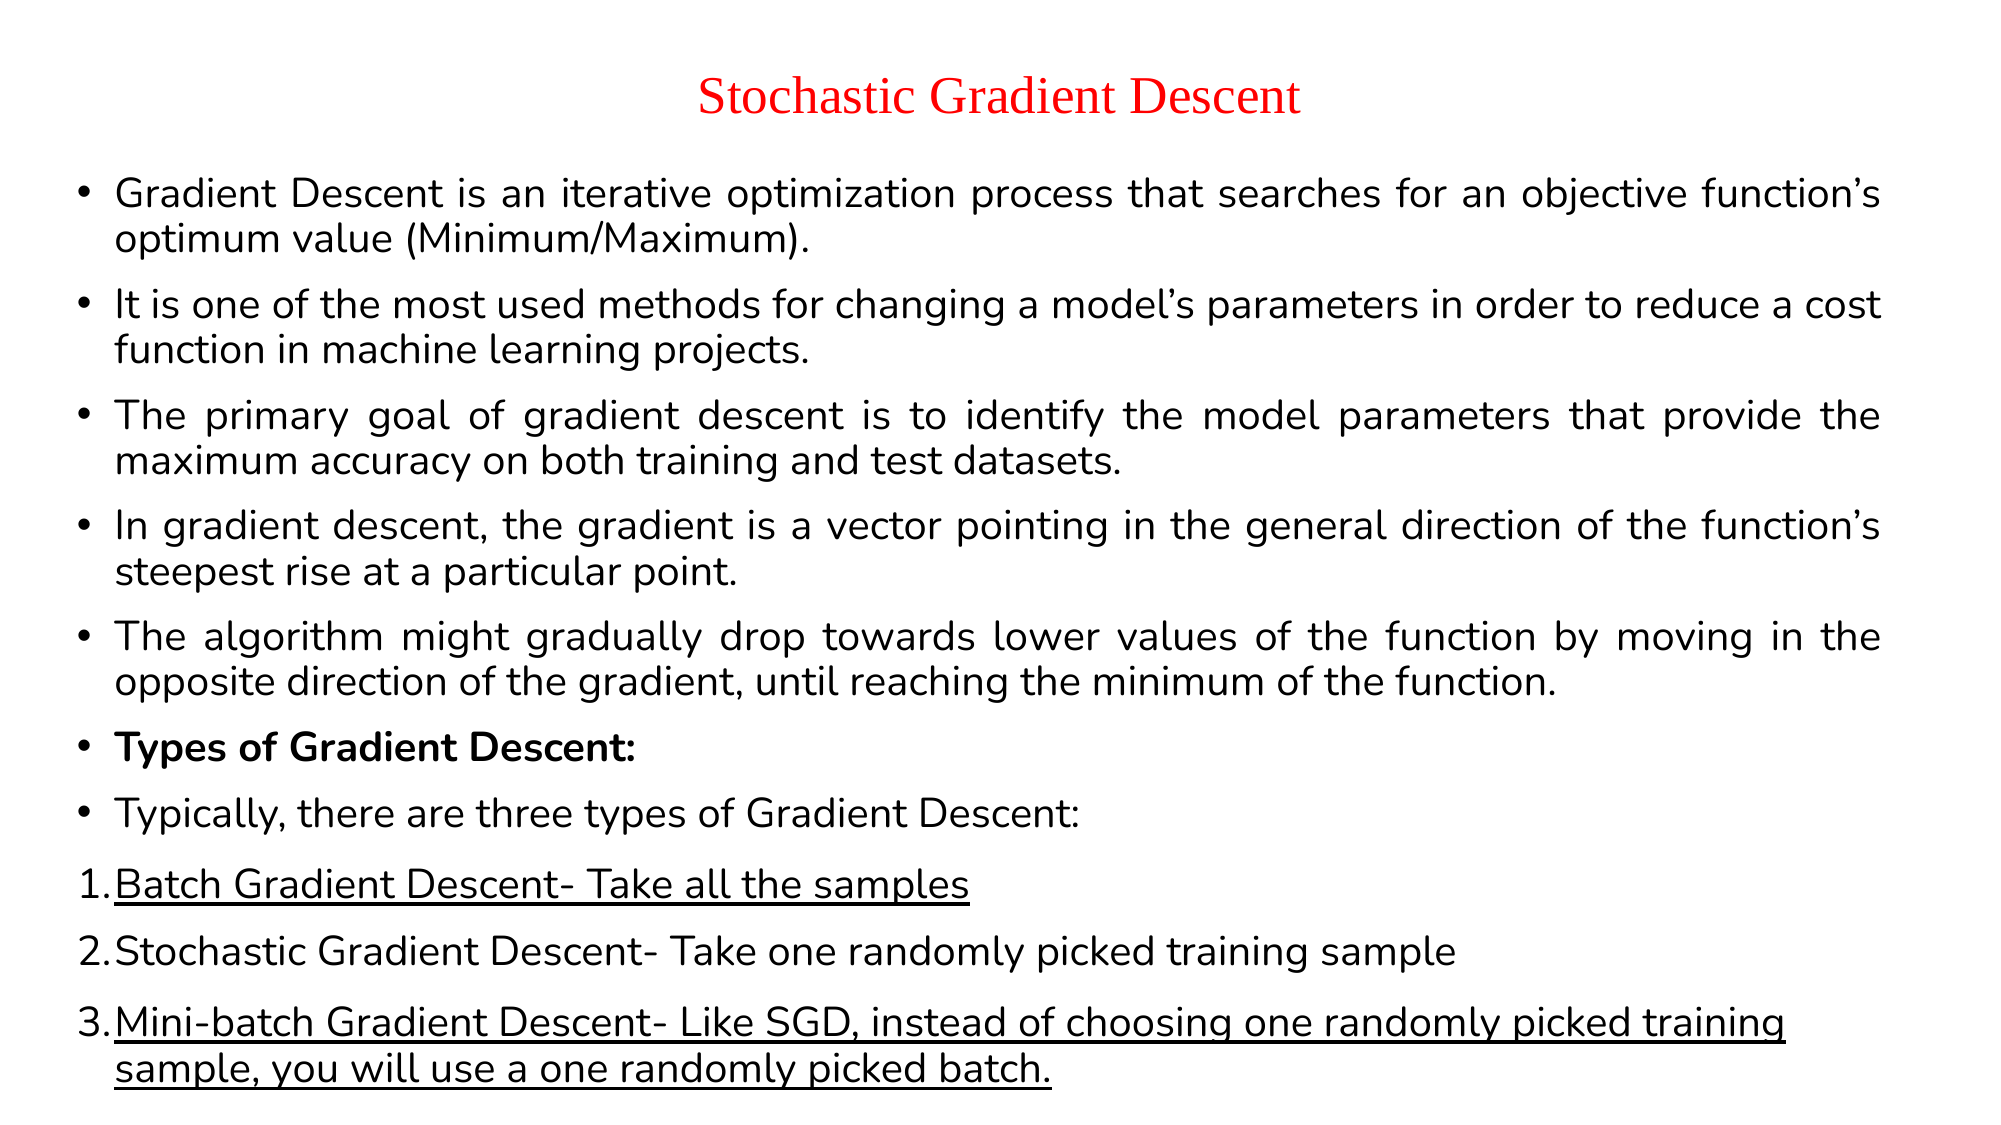

# Stochastic Gradient Descent
Gradient Descent is an iterative optimization process that searches for an objective function’s optimum value (Minimum/Maximum).
It is one of the most used methods for changing a model’s parameters in order to reduce a cost function in machine learning projects.
The primary goal of gradient descent is to identify the model parameters that provide the maximum accuracy on both training and test datasets.
In gradient descent, the gradient is a vector pointing in the general direction of the function’s steepest rise at a particular point.
The algorithm might gradually drop towards lower values of the function by moving in the opposite direction of the gradient, until reaching the minimum of the function.
Types of Gradient Descent:
Typically, there are three types of Gradient Descent:
Batch Gradient Descent- Take all the samples
Stochastic Gradient Descent- Take one randomly picked training sample
Mini-batch Gradient Descent- Like SGD, instead of choosing one randomly picked training sample, you will use a one randomly picked batch.